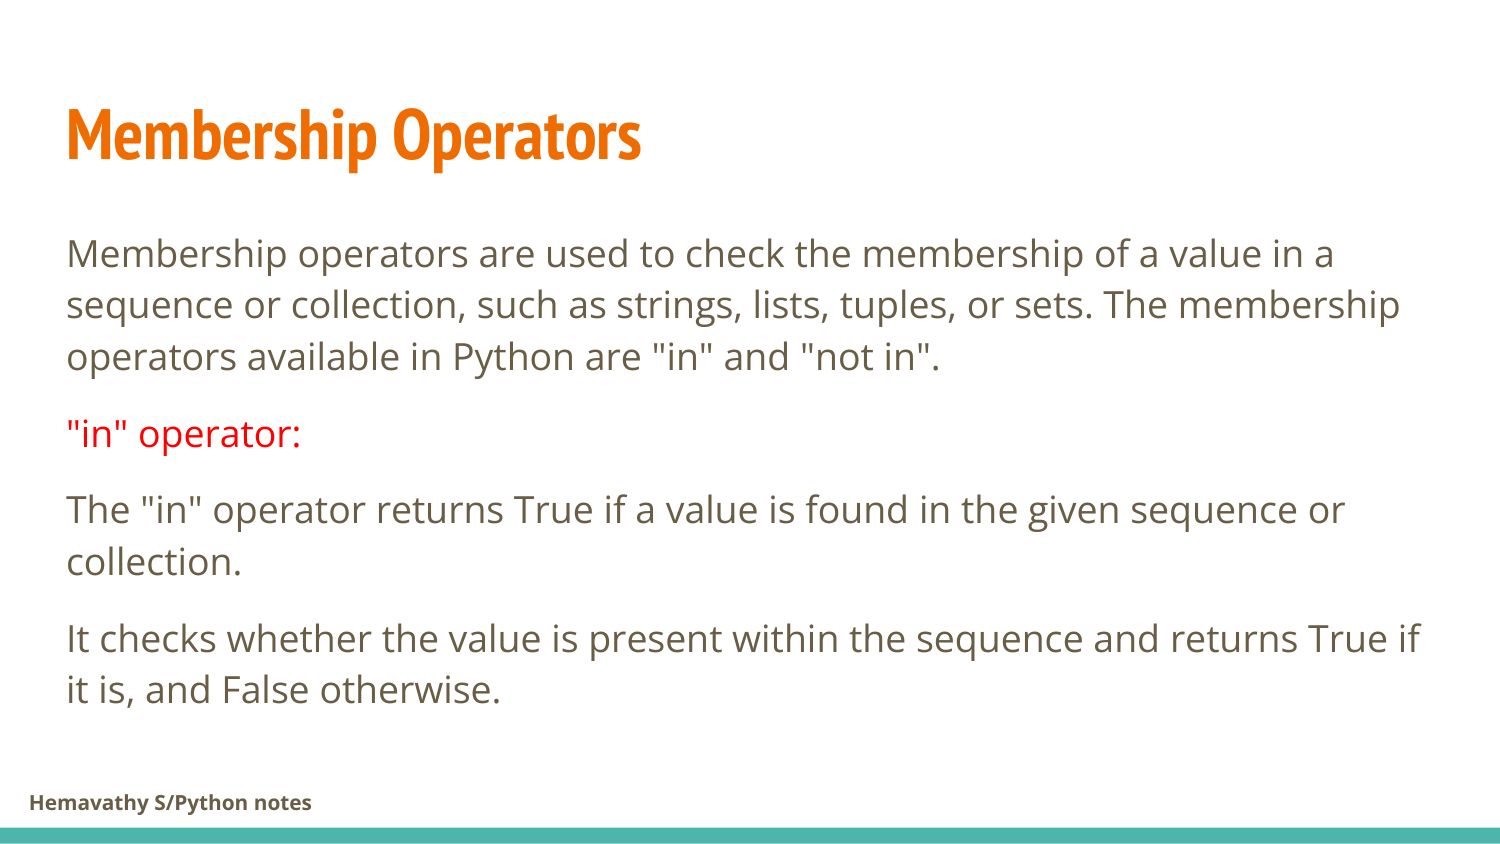

# Membership Operators
Membership operators are used to check the membership of a value in a sequence or collection, such as strings, lists, tuples, or sets. The membership operators available in Python are "in" and "not in".
"in" operator:
The "in" operator returns True if a value is found in the given sequence or collection.
It checks whether the value is present within the sequence and returns True if it is, and False otherwise.